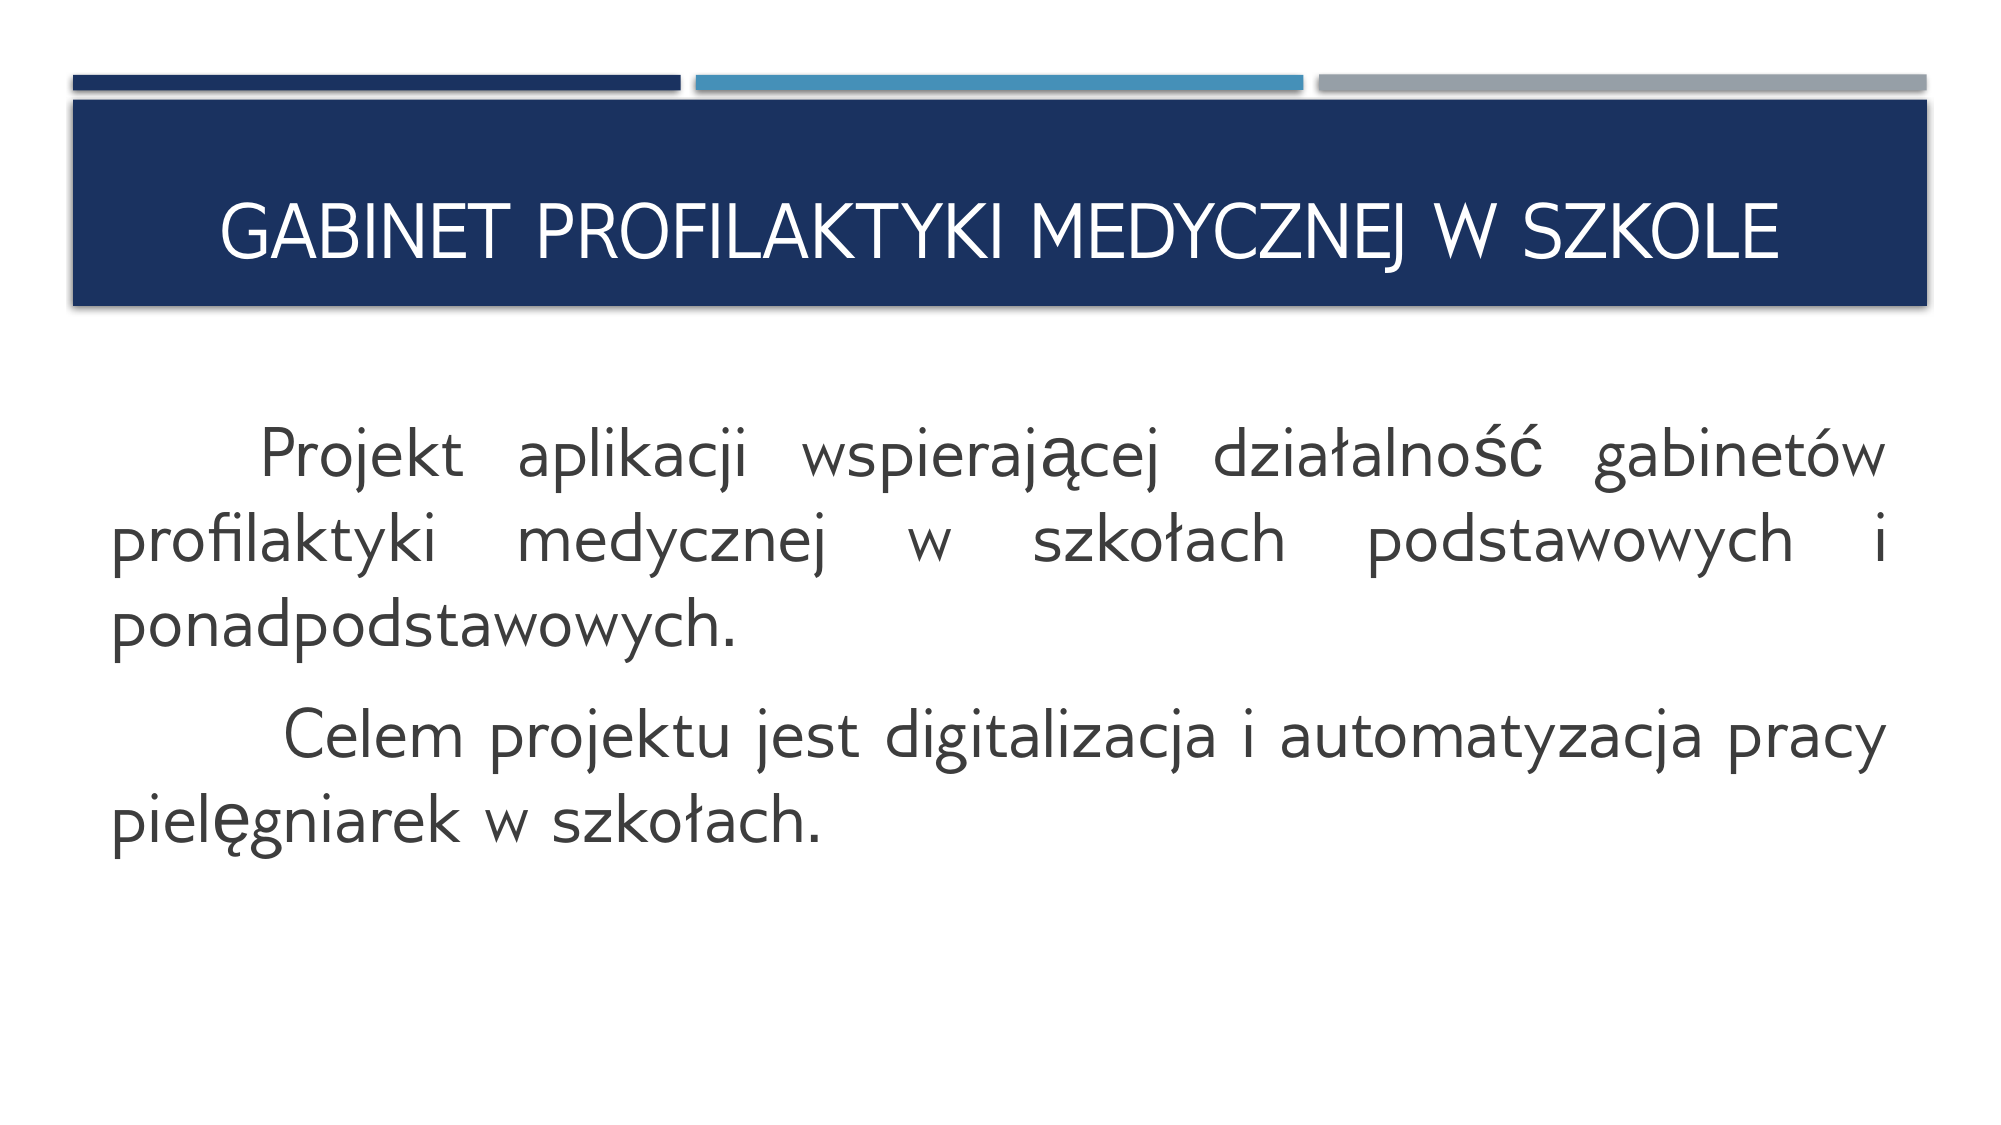

# Gabinet profilaktyki medycznej w szkole
	Projekt aplikacji wspierającej działalność gabinetów profilaktyki medycznej w szkołach podstawowych i ponadpodstawowych.
	 Celem projektu jest digitalizacja i automatyzacja pracy pielęgniarek w szkołach.